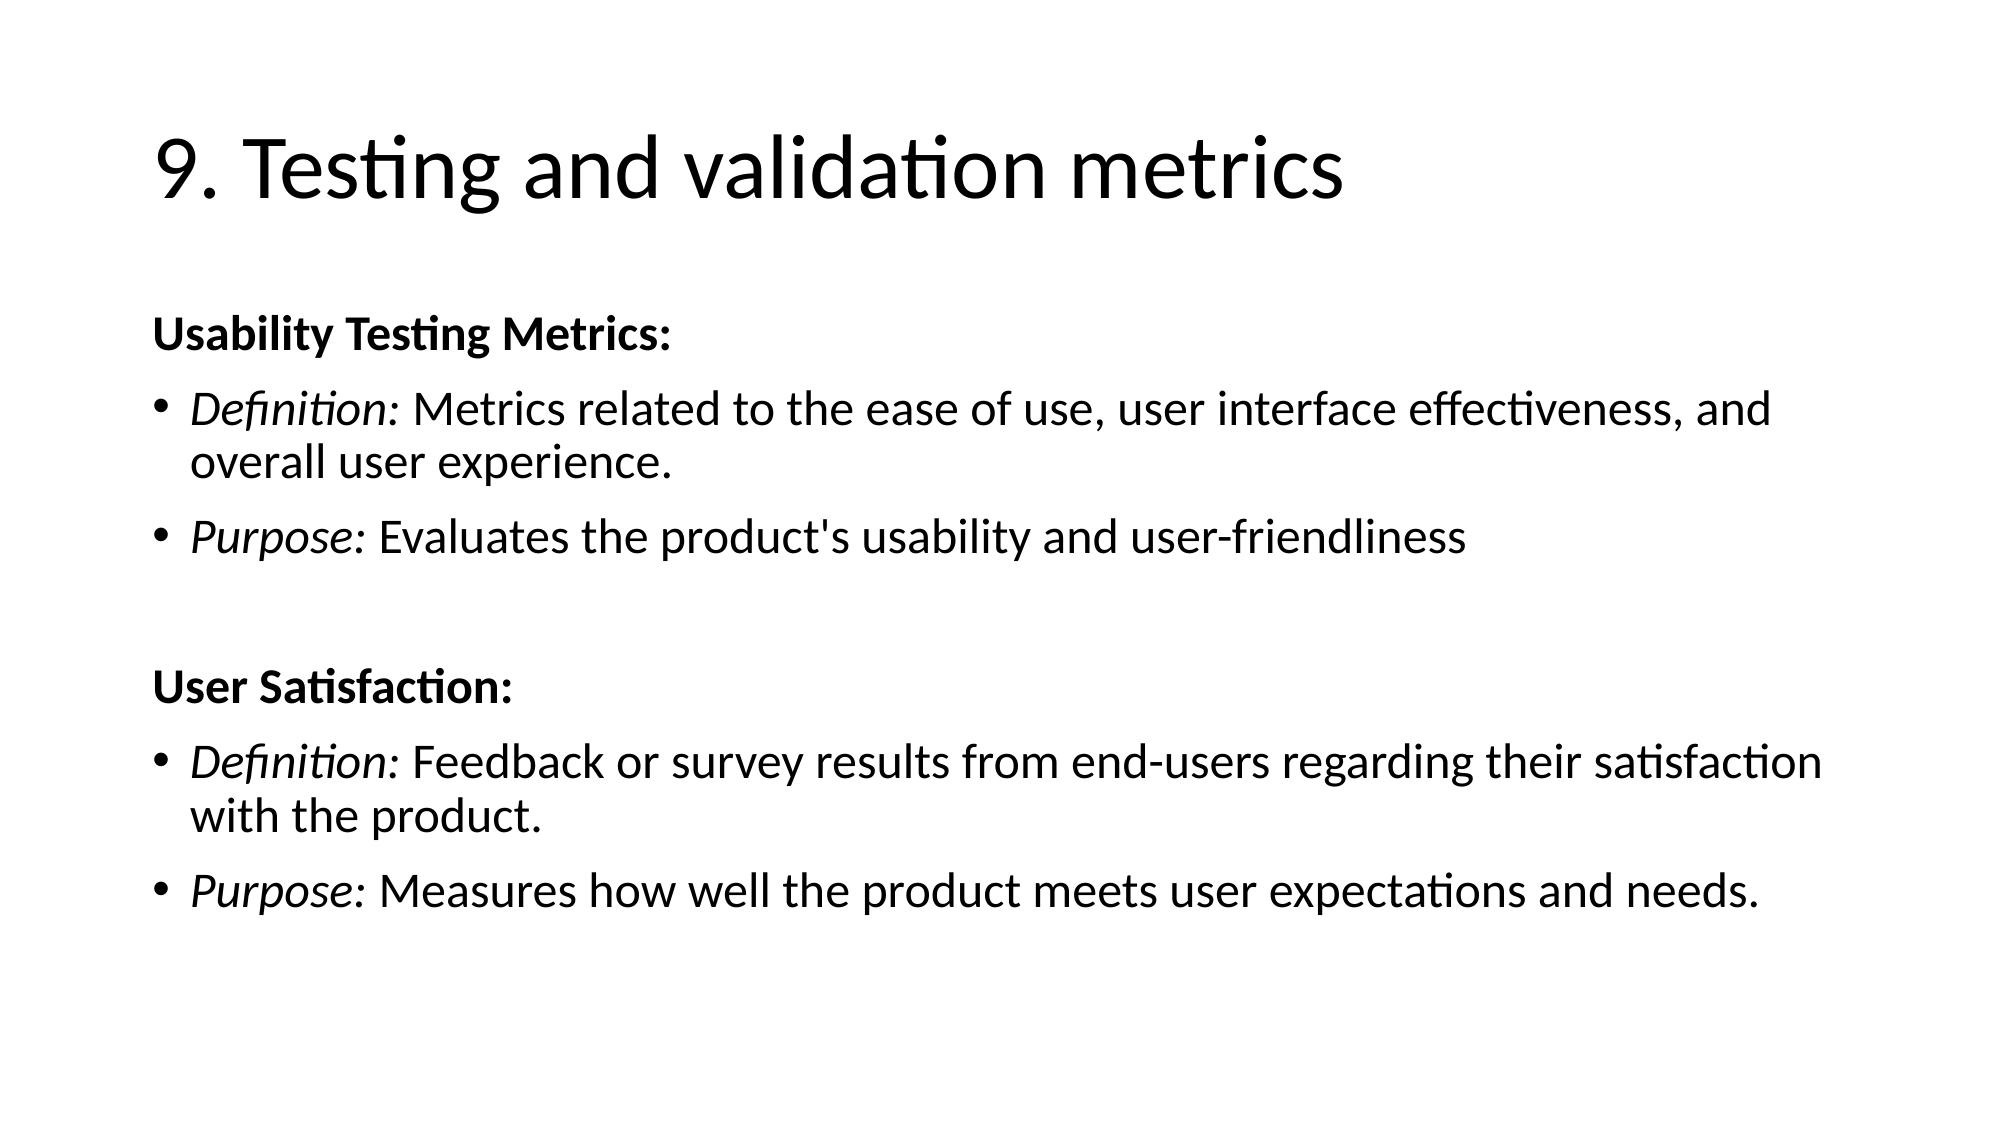

# 9. Testing and validation metrics
Usability Testing Metrics:
Definition: Metrics related to the ease of use, user interface effectiveness, and overall user experience.
Purpose: Evaluates the product's usability and user-friendliness

User Satisfaction:
Definition: Feedback or survey results from end-users regarding their satisfaction with the product.
Purpose: Measures how well the product meets user expectations and needs.